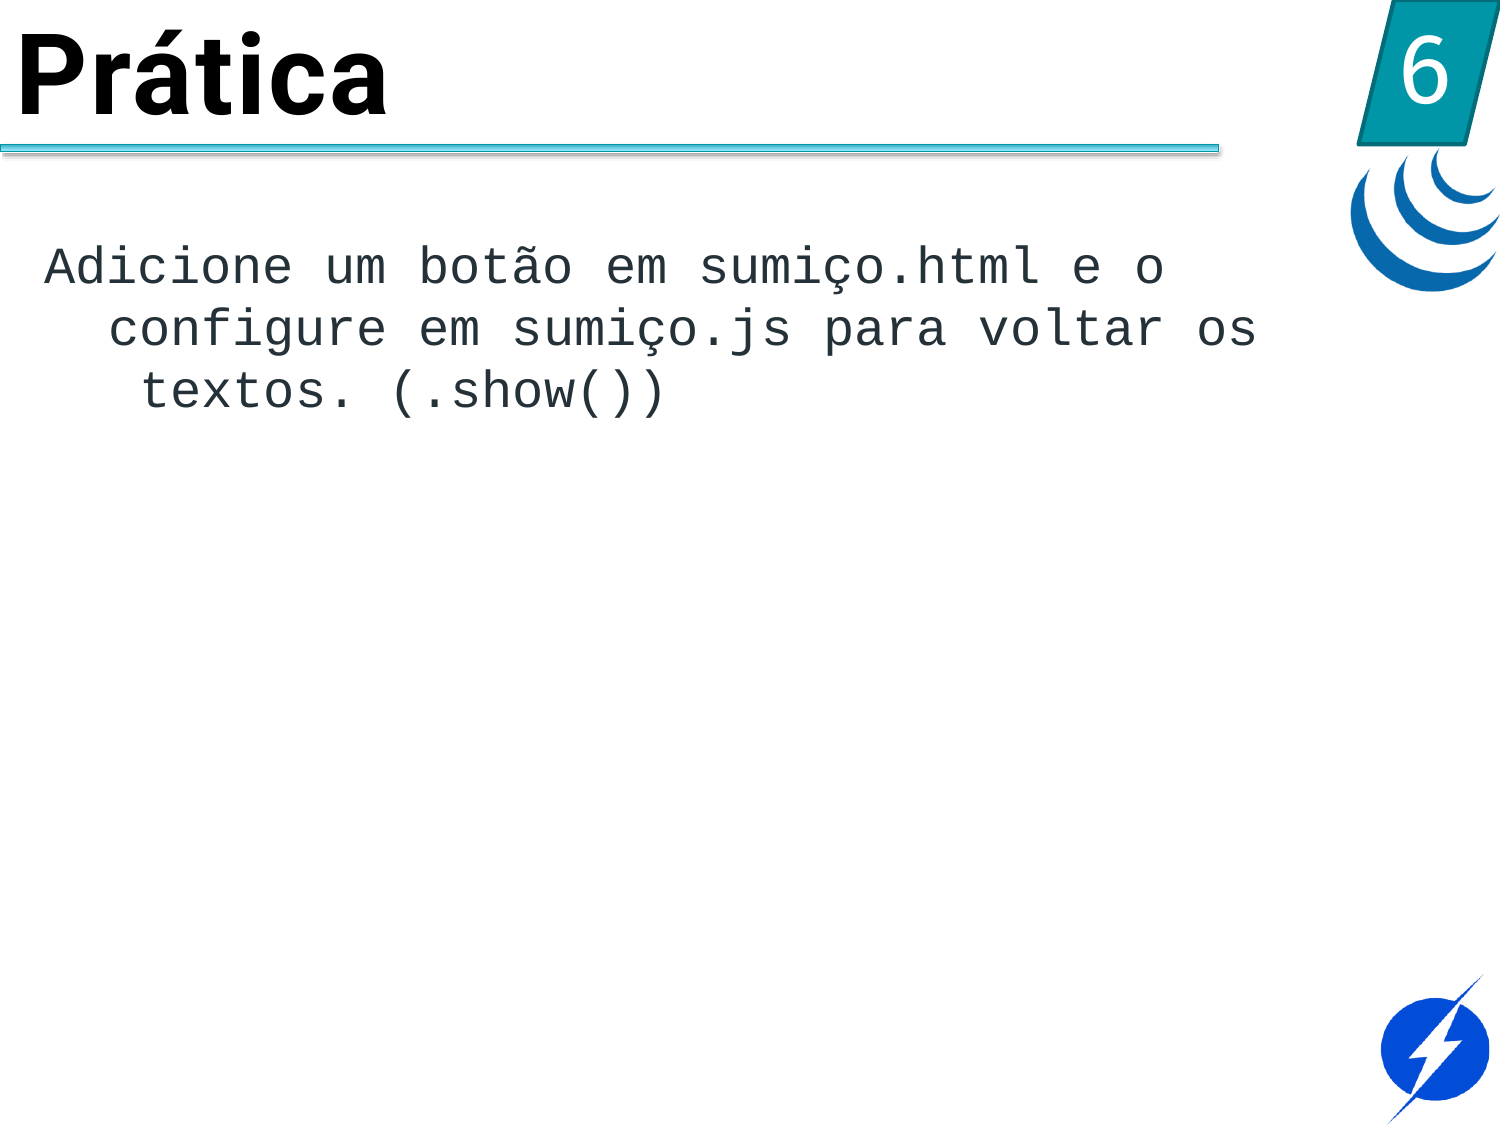

Prática
6

Adicione um botão em sumiço.html e o  configure em sumiço.js para voltar os  textos. (.show())